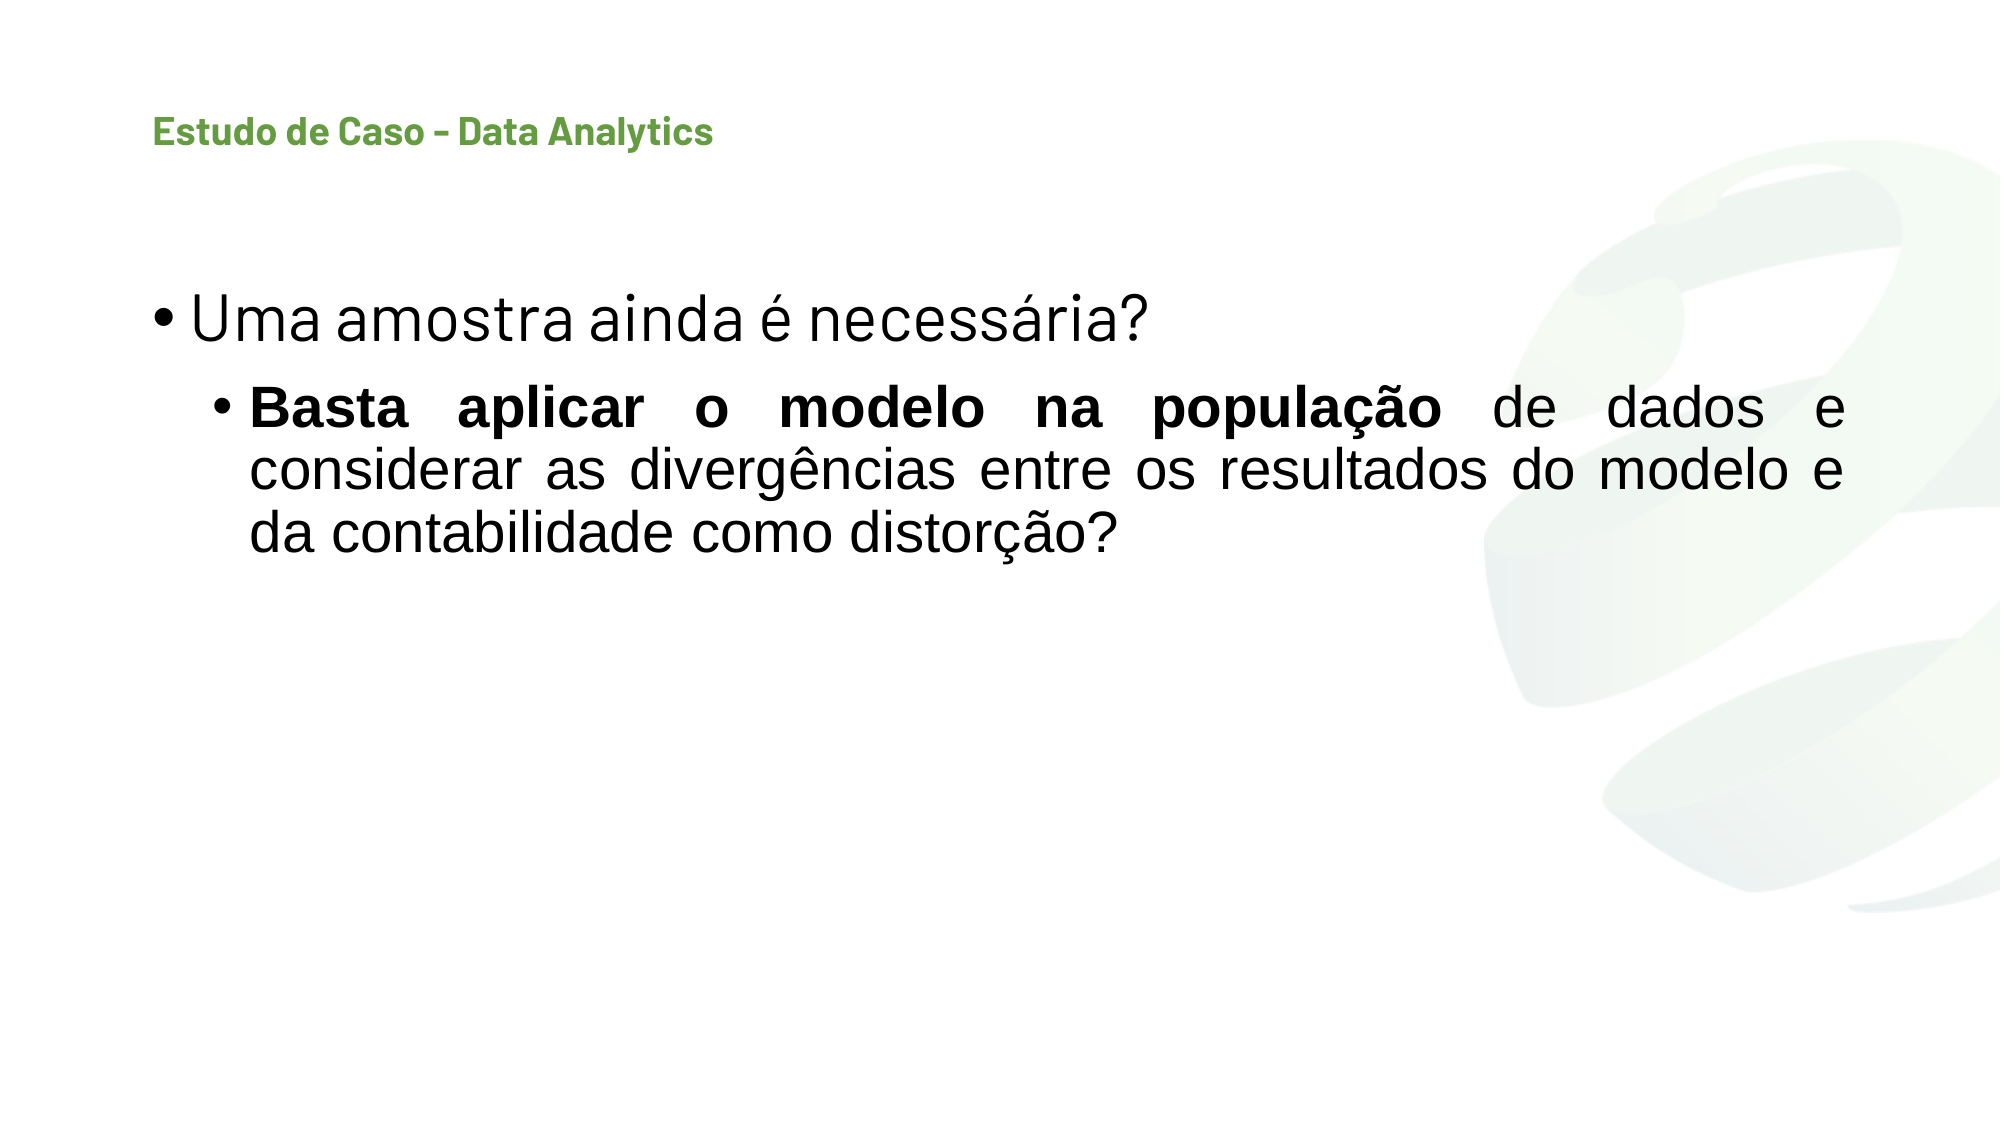

# Estudo de Caso - Data Analytics
Uma amostra ainda é necessária?
Basta aplicar o modelo na população de dados e considerar as divergências entre os resultados do modelo e da contabilidade como distorção?